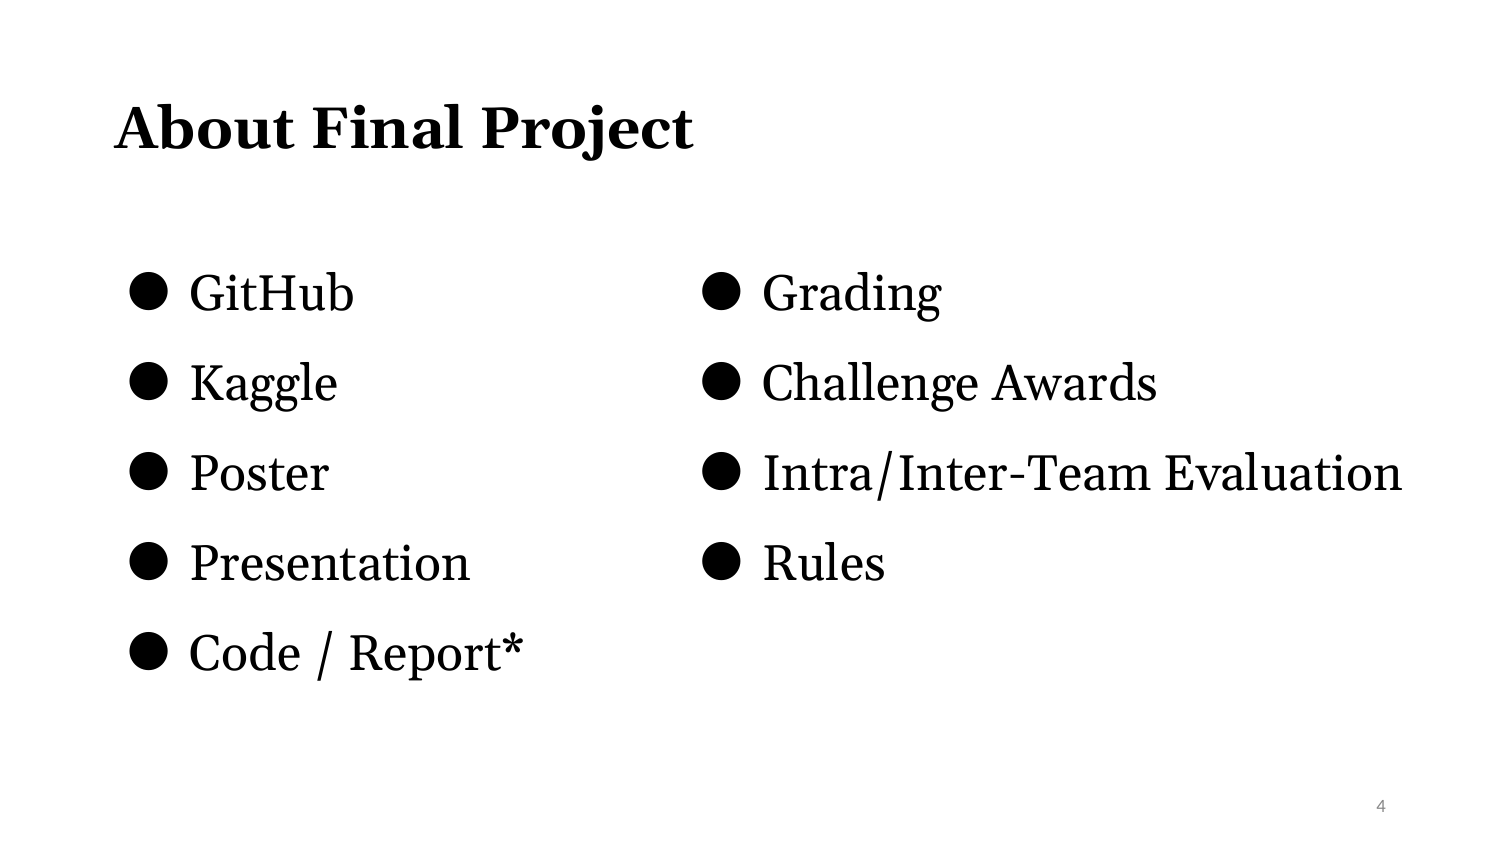

# About Final Project
GitHub
Kaggle
Poster
Presentation
Code / Report*
Grading
Challenge Awards
Intra/Inter-Team Evaluation
Rules
4